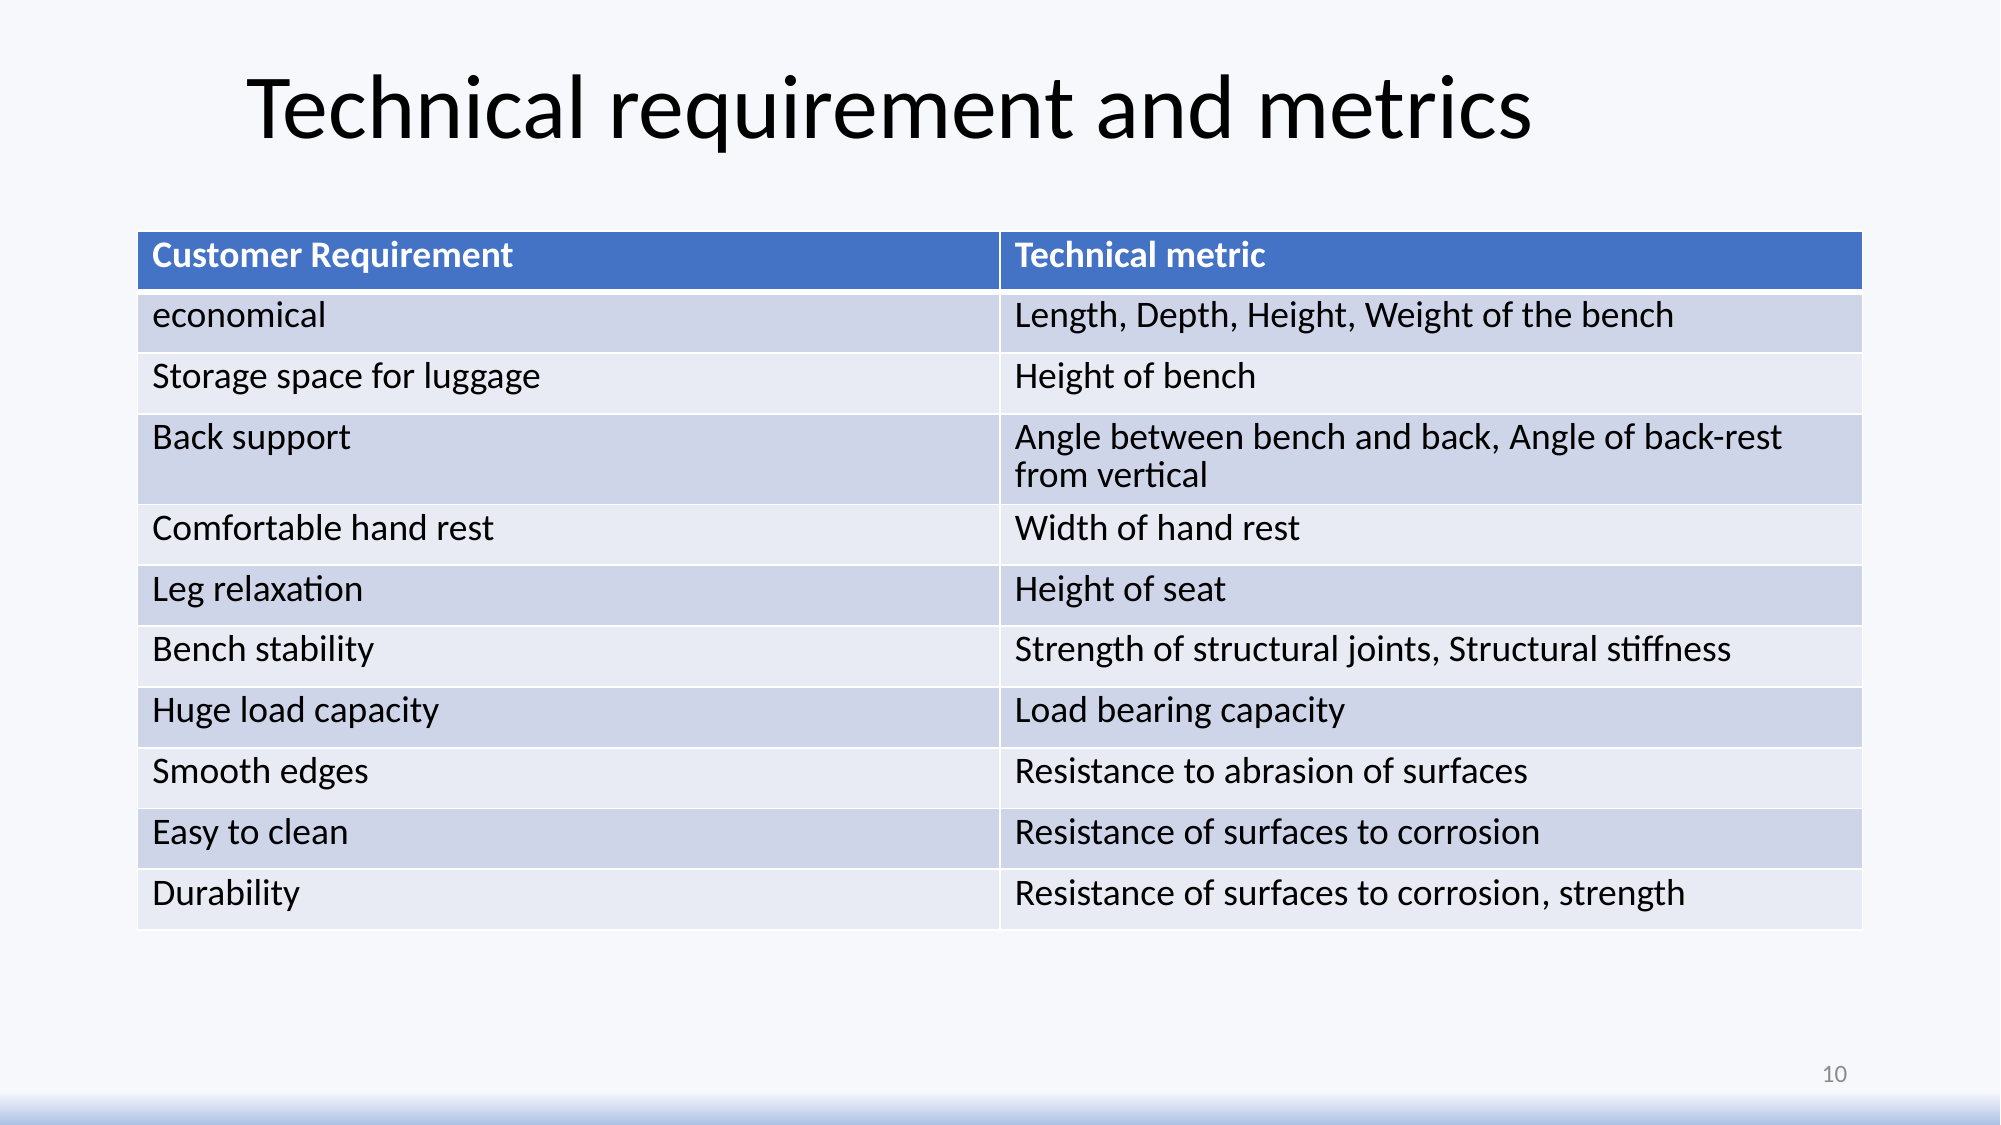

# Technical requirement and metrics
| Customer Requirement | Technical metric |
| --- | --- |
| economical | Length, Depth, Height, Weight of the bench |
| Storage space for luggage | Height of bench |
| Back support | Angle between bench and back, Angle of back-rest from vertical |
| Comfortable hand rest | Width of hand rest |
| Leg relaxation | Height of seat |
| Bench stability | Strength of structural joints, Structural stiffness |
| Huge load capacity | Load bearing capacity |
| Smooth edges | Resistance to abrasion of surfaces |
| Easy to clean | Resistance of surfaces to corrosion |
| Durability | Resistance of surfaces to corrosion, strength |
10